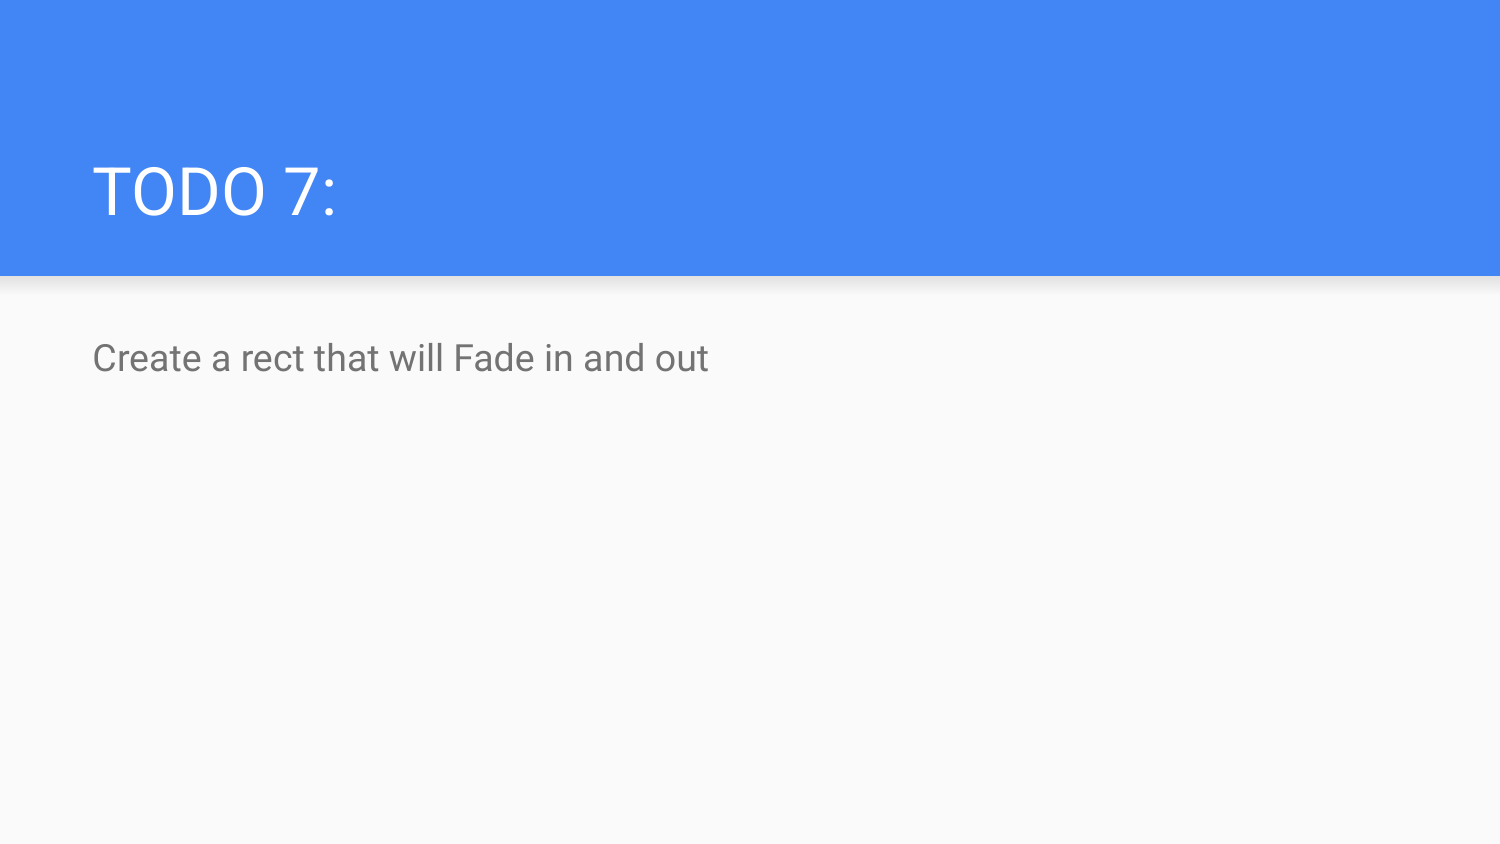

# TODO 7:
Create a rect that will Fade in and out